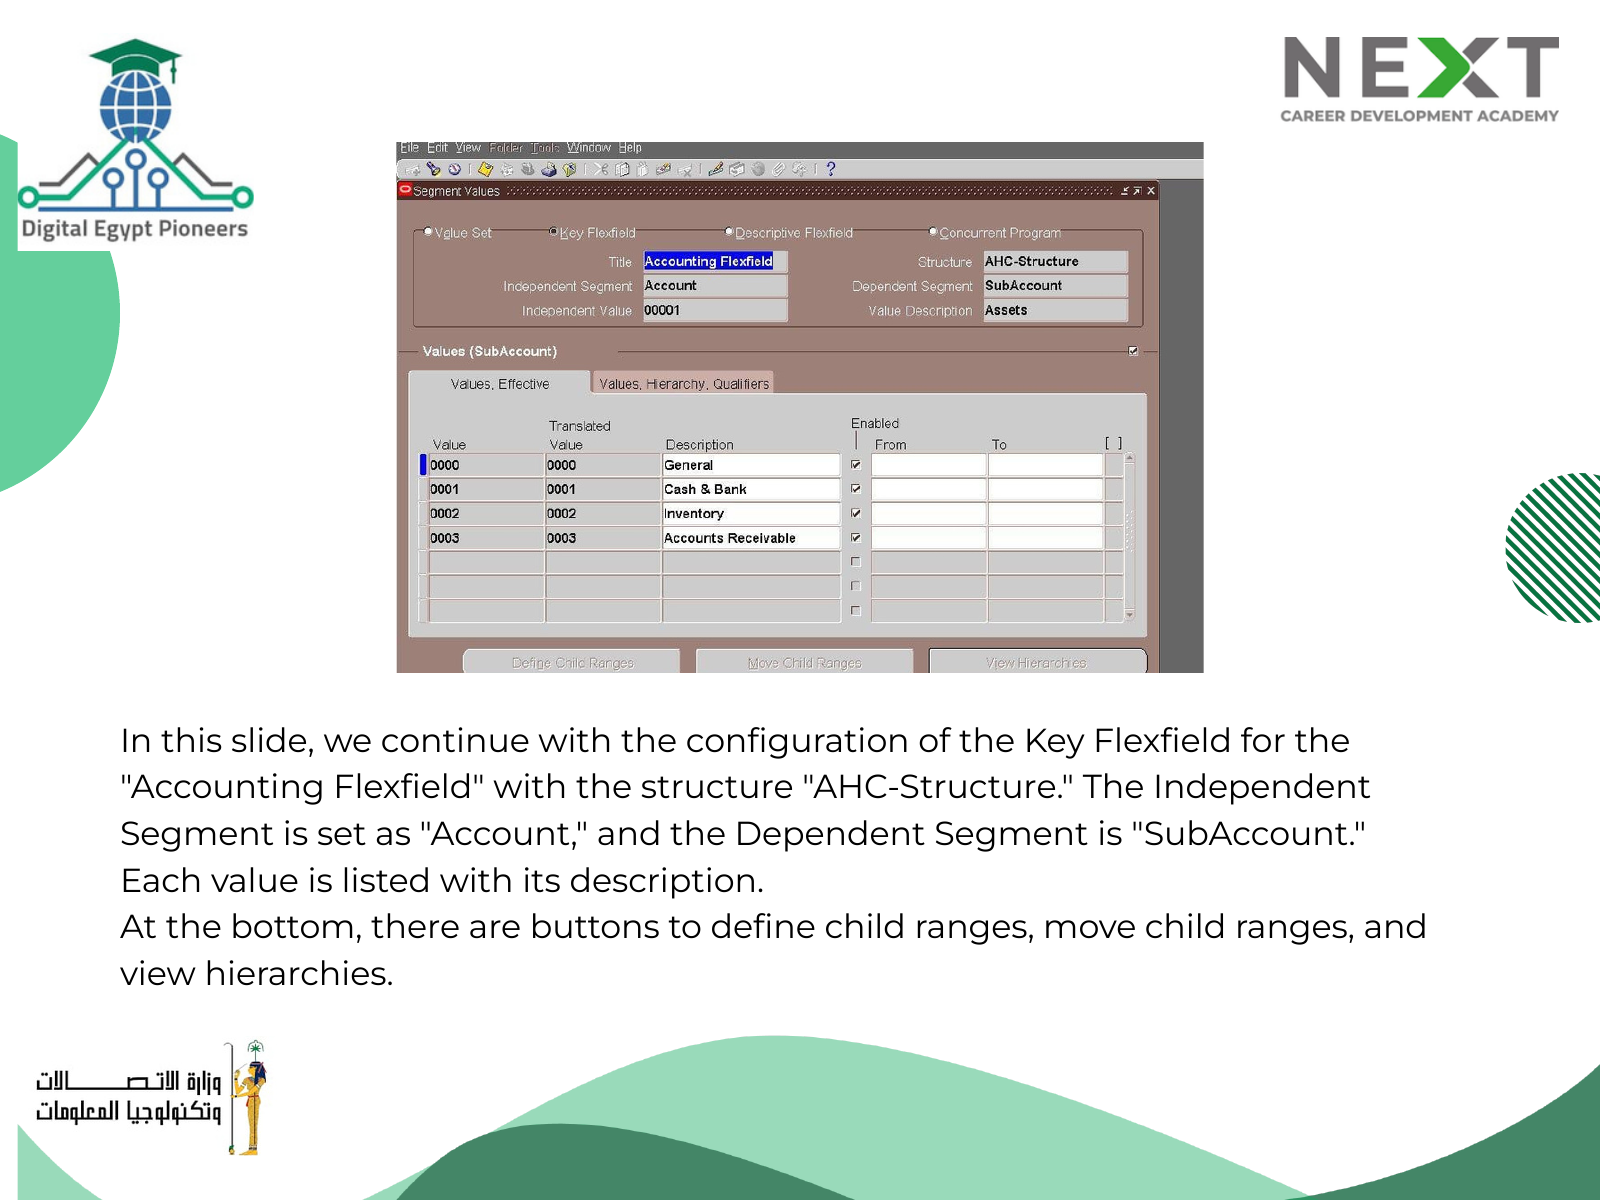

In this slide, we continue with the configuration of the Key Flexfield for the "Accounting Flexfield" with the structure "AHC-Structure." The Independent Segment is set as "Account," and the Dependent Segment is "SubAccount."
Each value is listed with its description.
At the bottom, there are buttons to define child ranges, move child ranges, and view hierarchies.